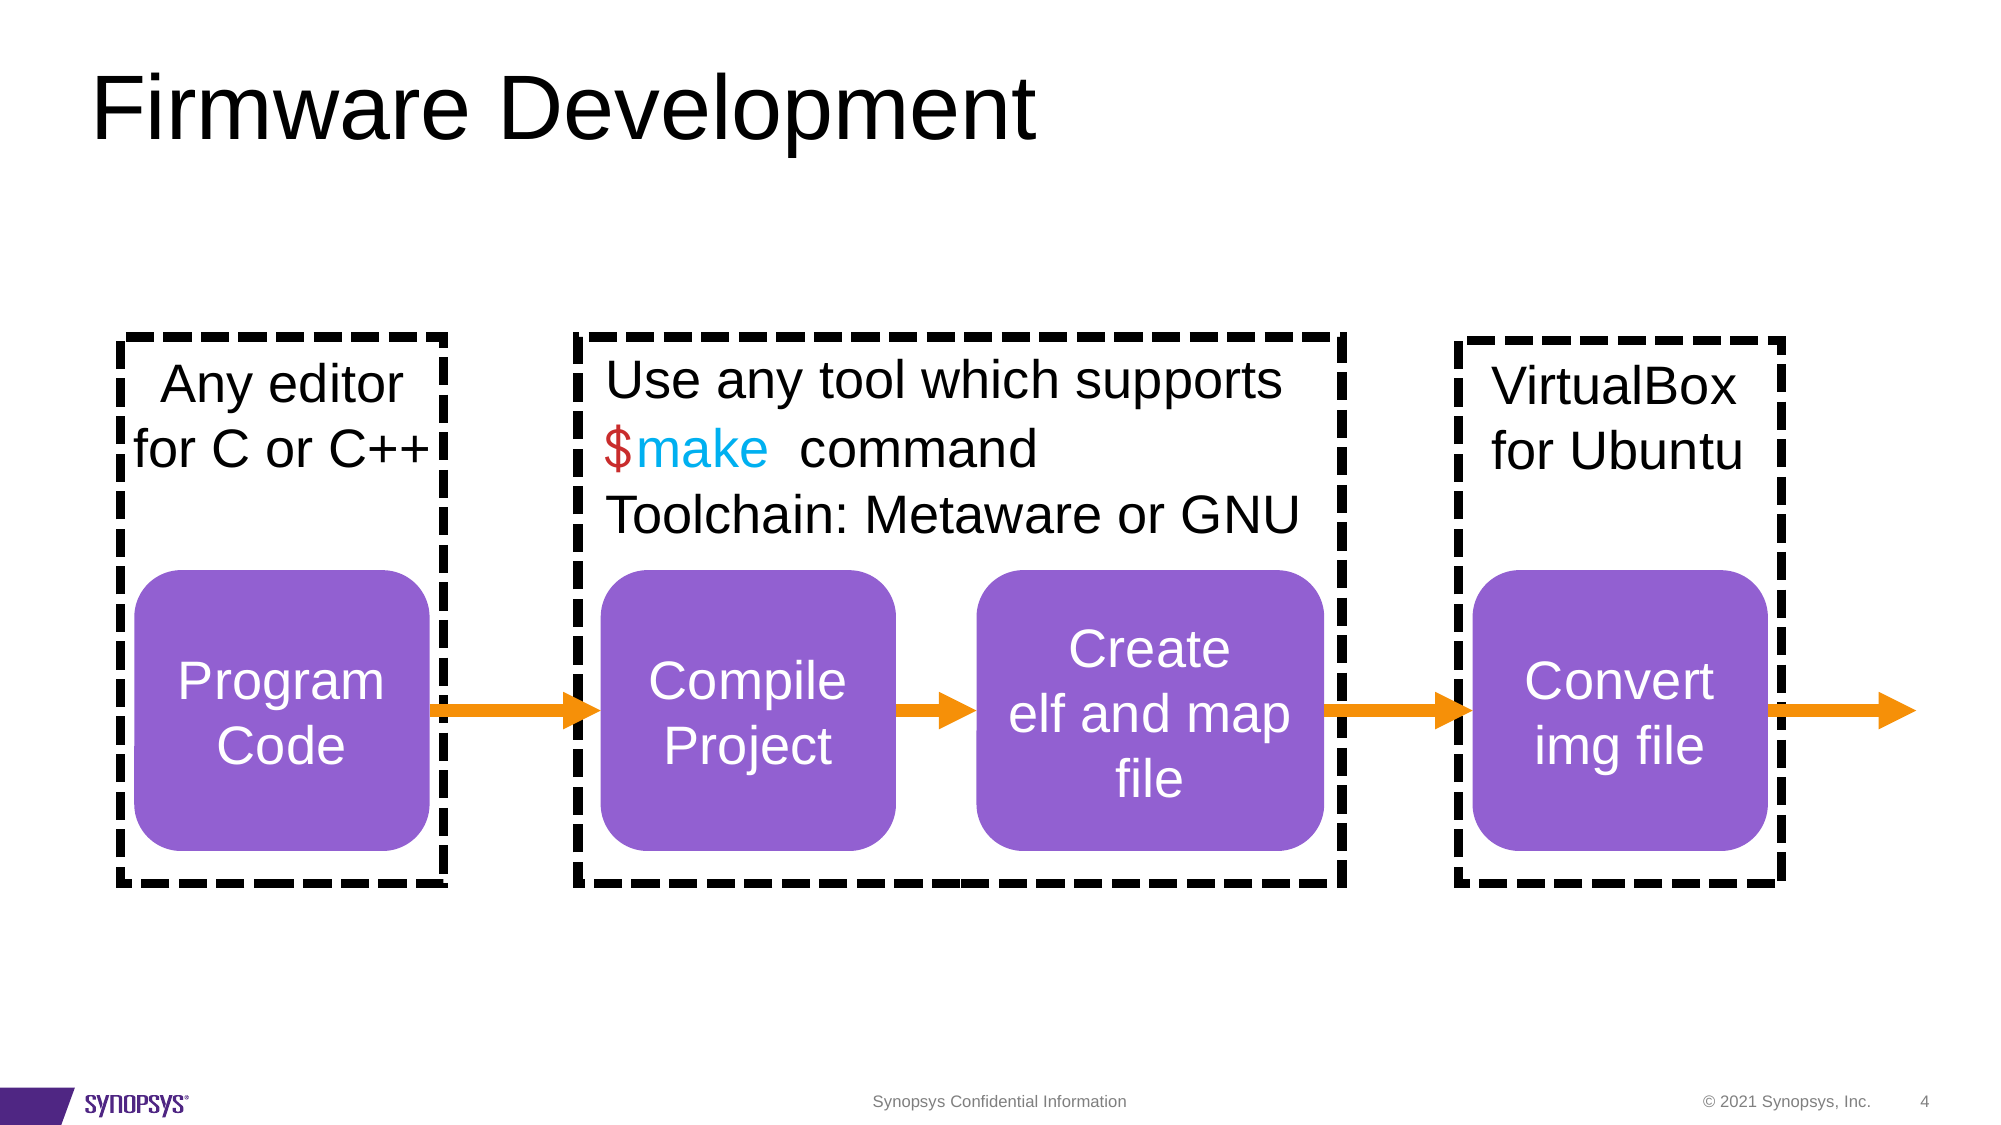

# Firmware Development

Use any tool which supports $make  command
Toolchain: Metaware or GNU
Any editor
for C or C++

VirtualBox
for Ubuntu
Program
Code
Compile
Project
Create
elf and map
file
Convert
img file